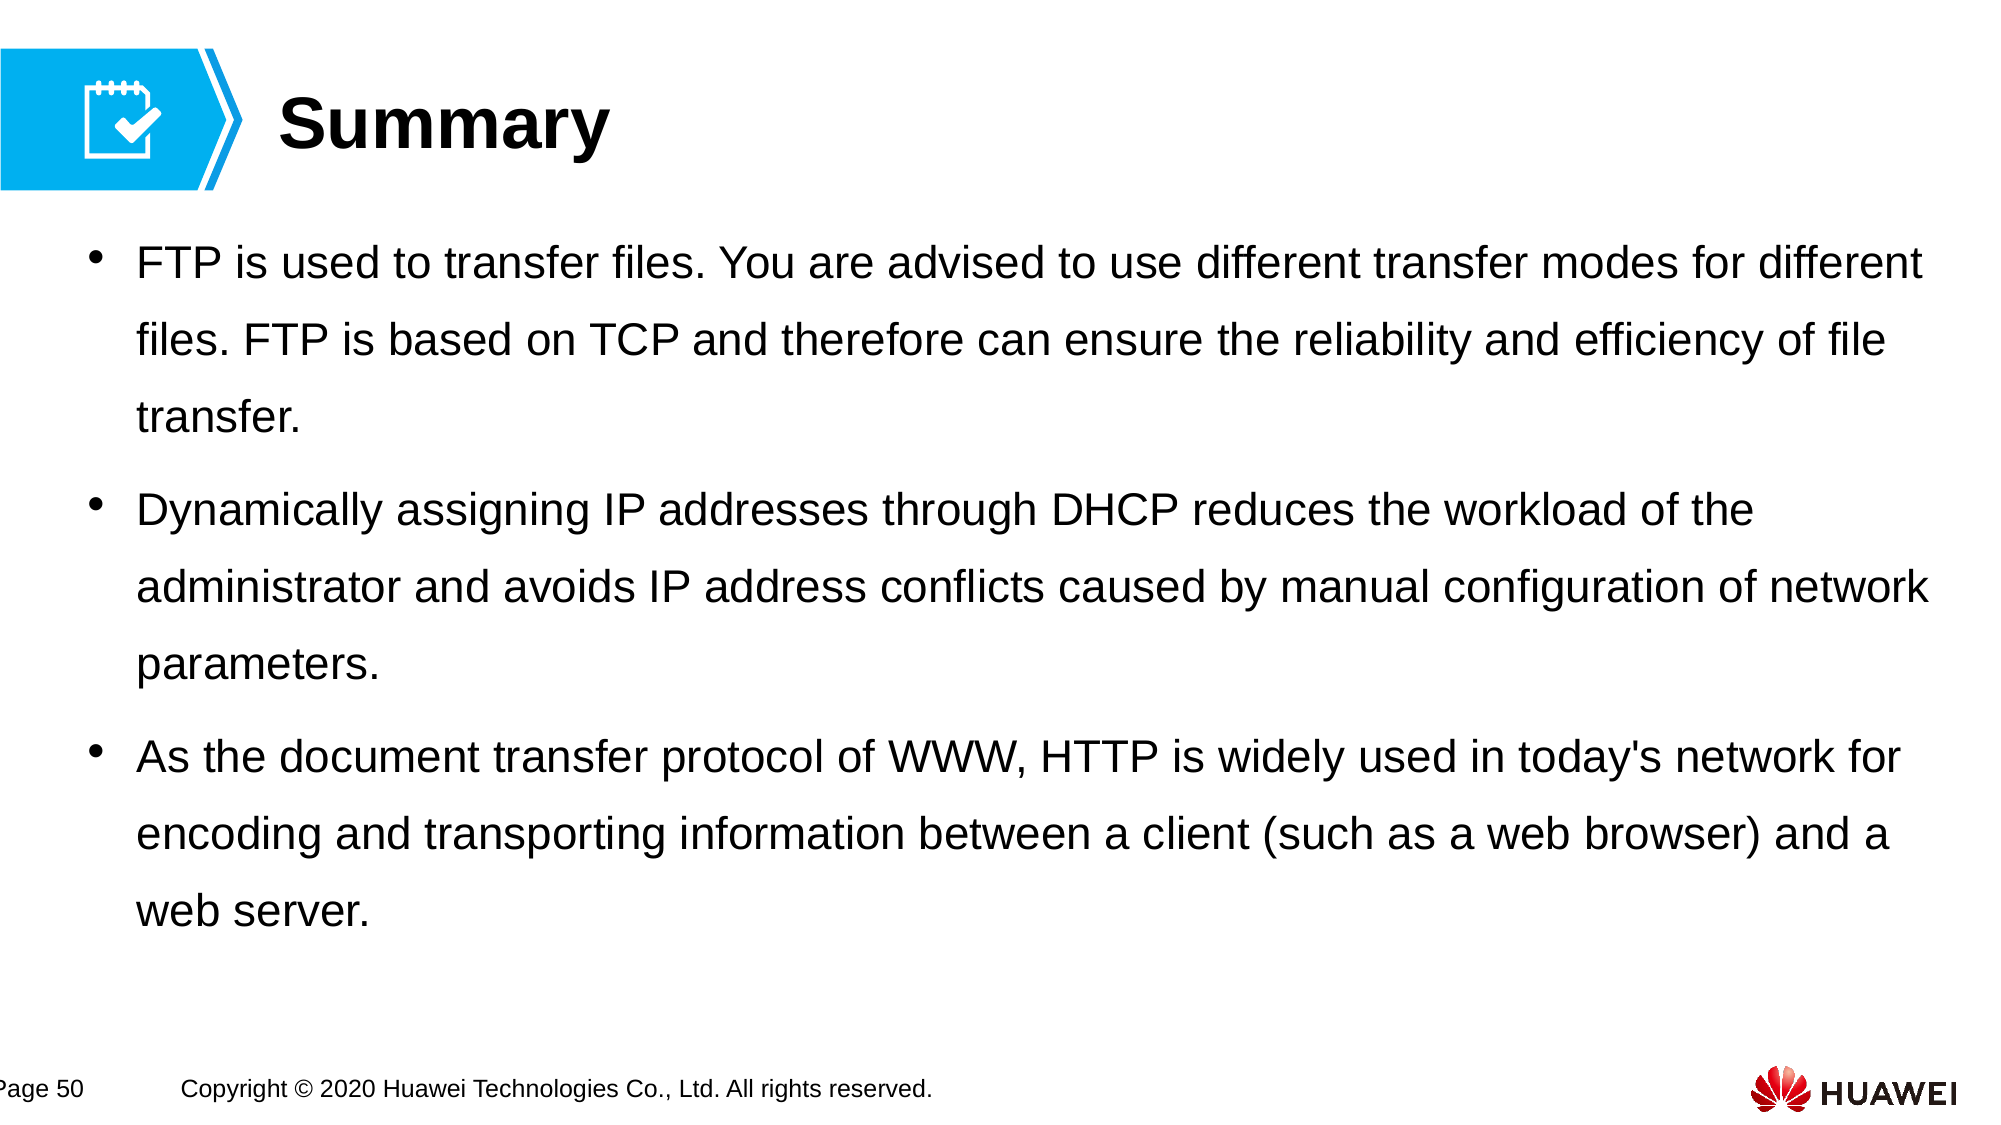

FTP is used to transfer files. You are advised to use different transfer modes for different files. FTP is based on TCP and therefore can ensure the reliability and efficiency of file transfer.
Dynamically assigning IP addresses through DHCP reduces the workload of the administrator and avoids IP address conflicts caused by manual configuration of network parameters.
As the document transfer protocol of WWW, HTTP is widely used in today's network for encoding and transporting information between a client (such as a web browser) and a web server.